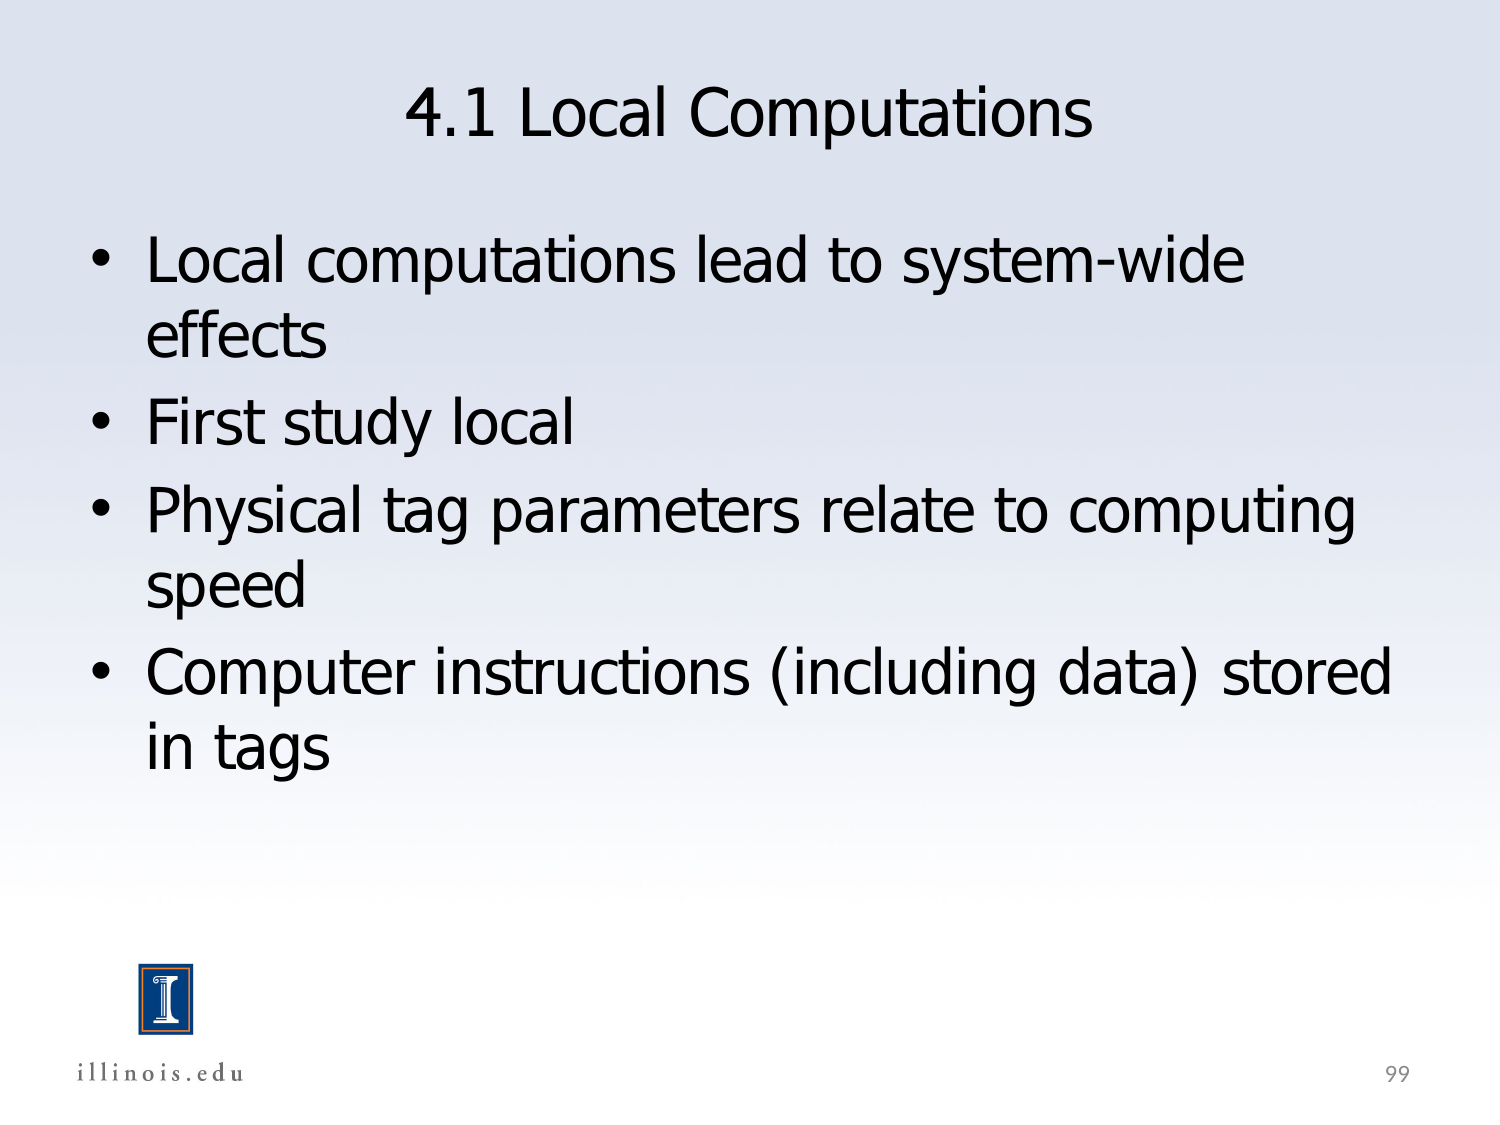

# 4.1 Local Computations
Local computations lead to system-wide effects
First study local
Physical tag parameters relate to computing speed
Computer instructions (including data) stored in tags

99